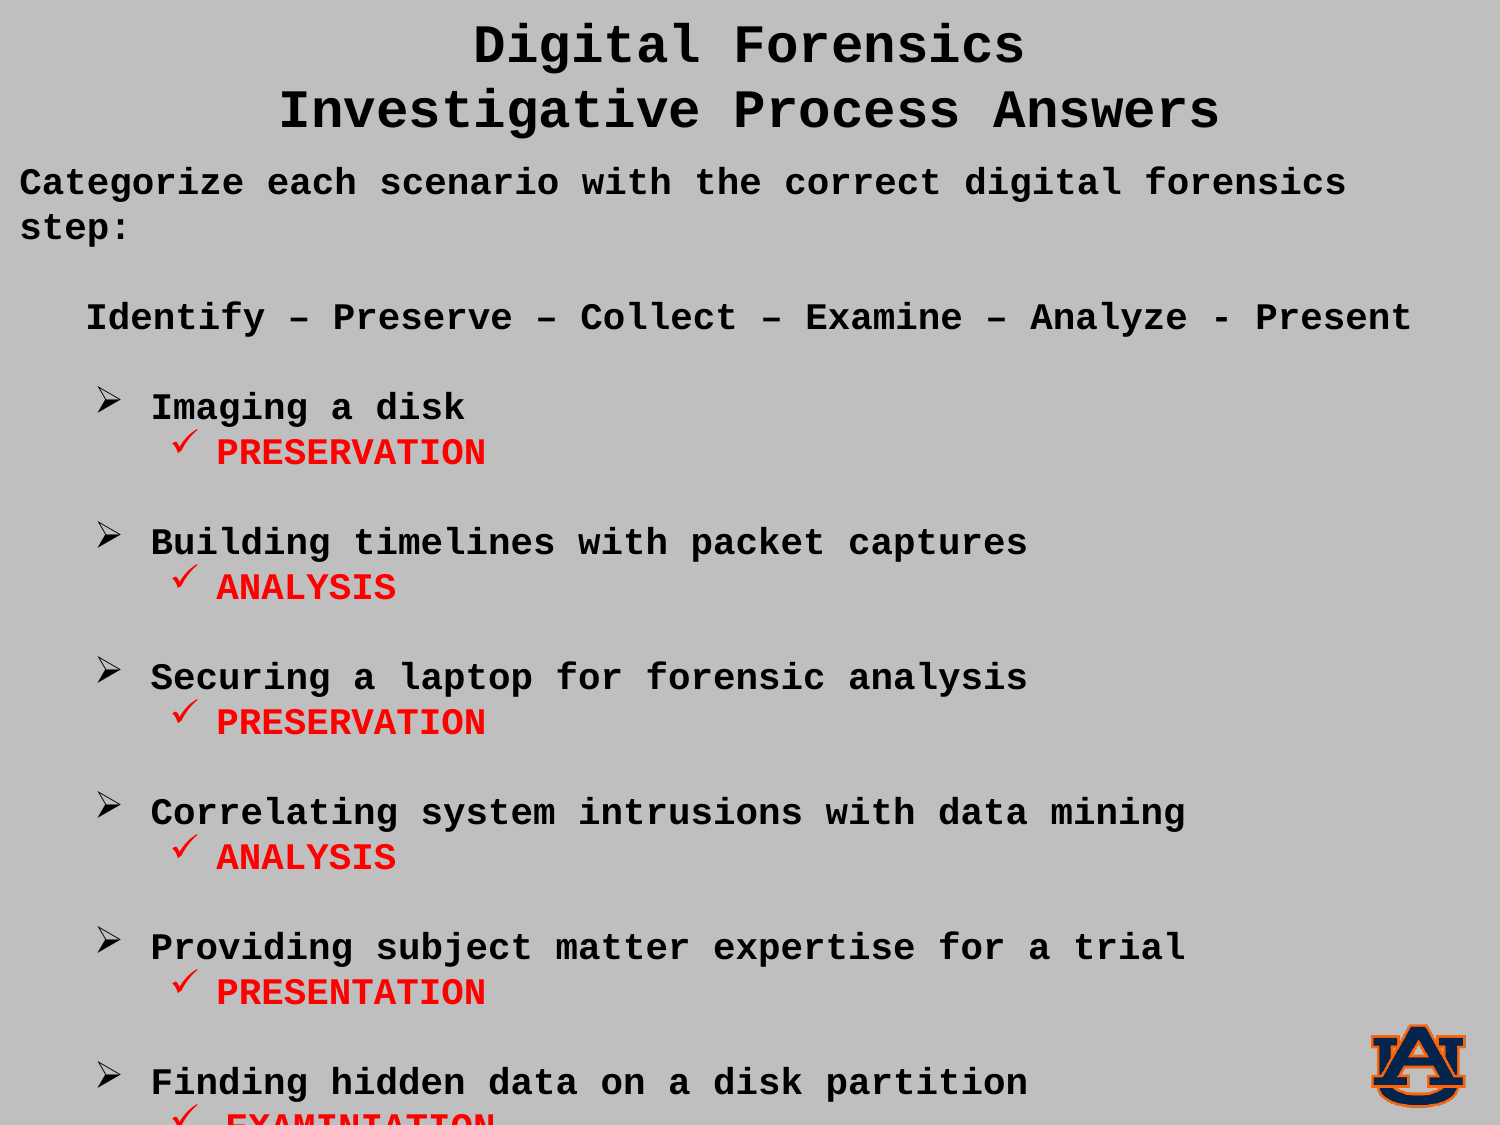

Digital Forensics
Investigative Process Answers
Categorize each scenario with the correct digital forensics step:

Identify – Preserve – Collect – Examine – Analyze - Present

Imaging a disk
PRESERVATION

Building timelines with packet captures
ANALYSIS

Securing a laptop for forensic analysis
PRESERVATION

Correlating system intrusions with data mining
ANALYSIS

Providing subject matter expertise for a trial
PRESENTATION

Finding hidden data on a disk partition
EXAMINIATION